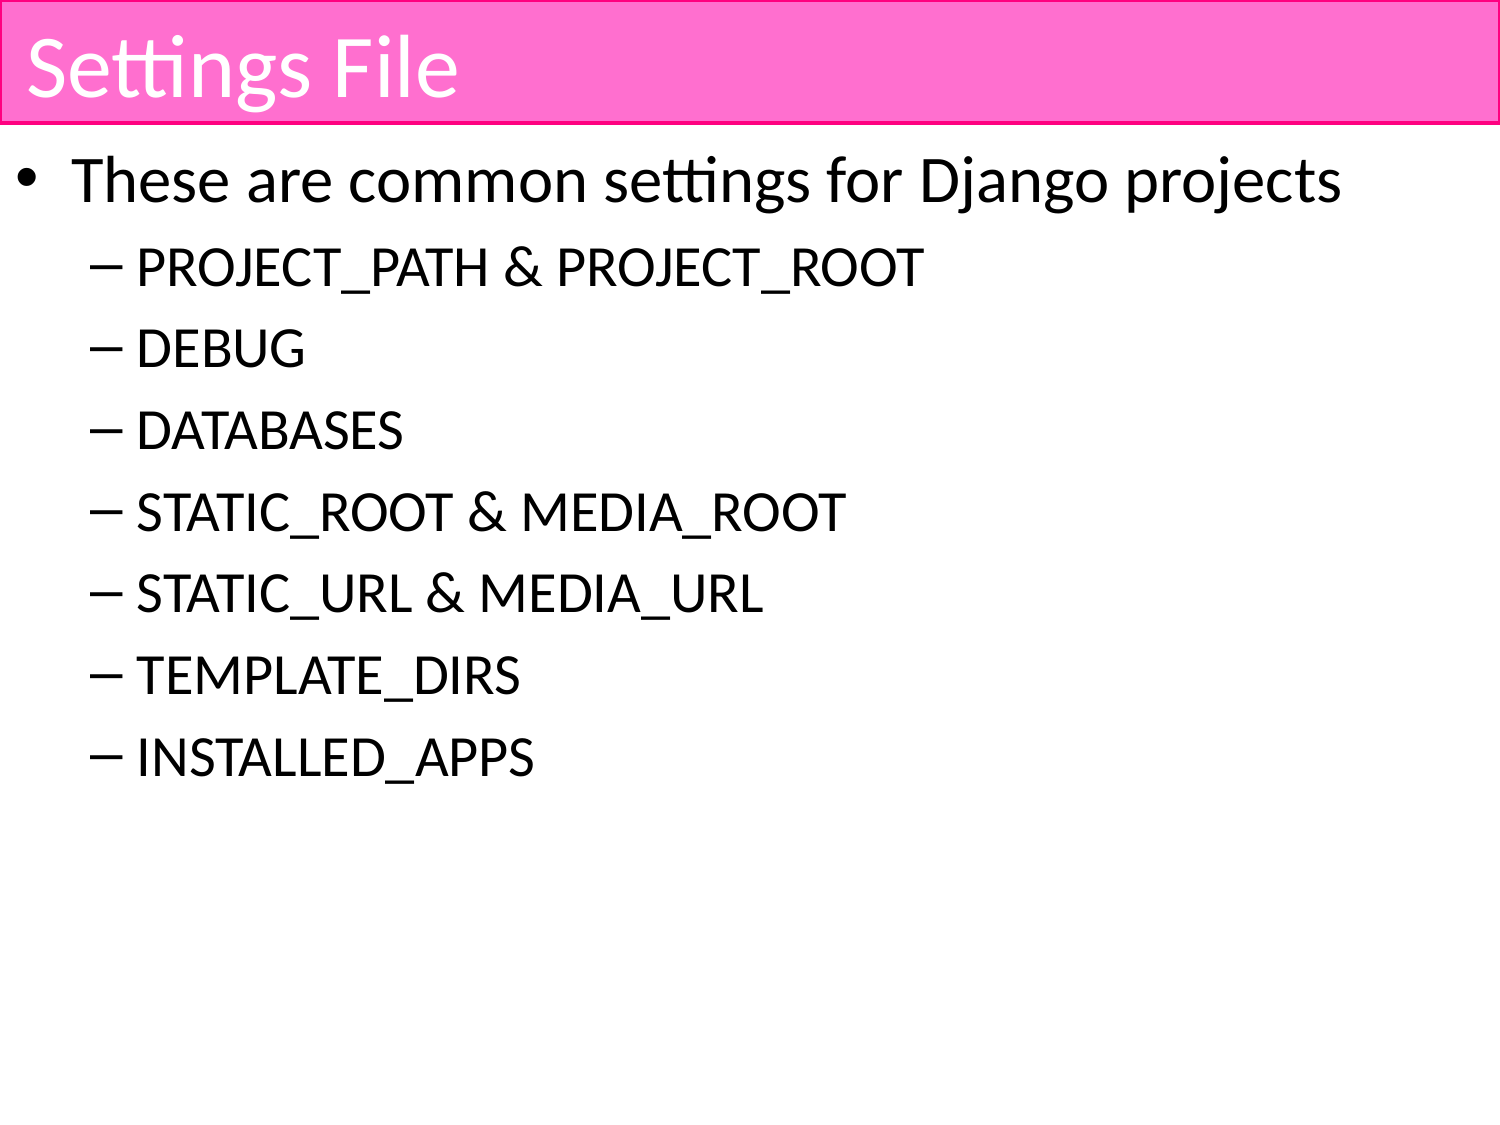

# Settings File
These are common settings for Django projects
PROJECT_PATH & PROJECT_ROOT
DEBUG
DATABASES
STATIC_ROOT & MEDIA_ROOT
STATIC_URL & MEDIA_URL
TEMPLATE_DIRS
INSTALLED_APPS